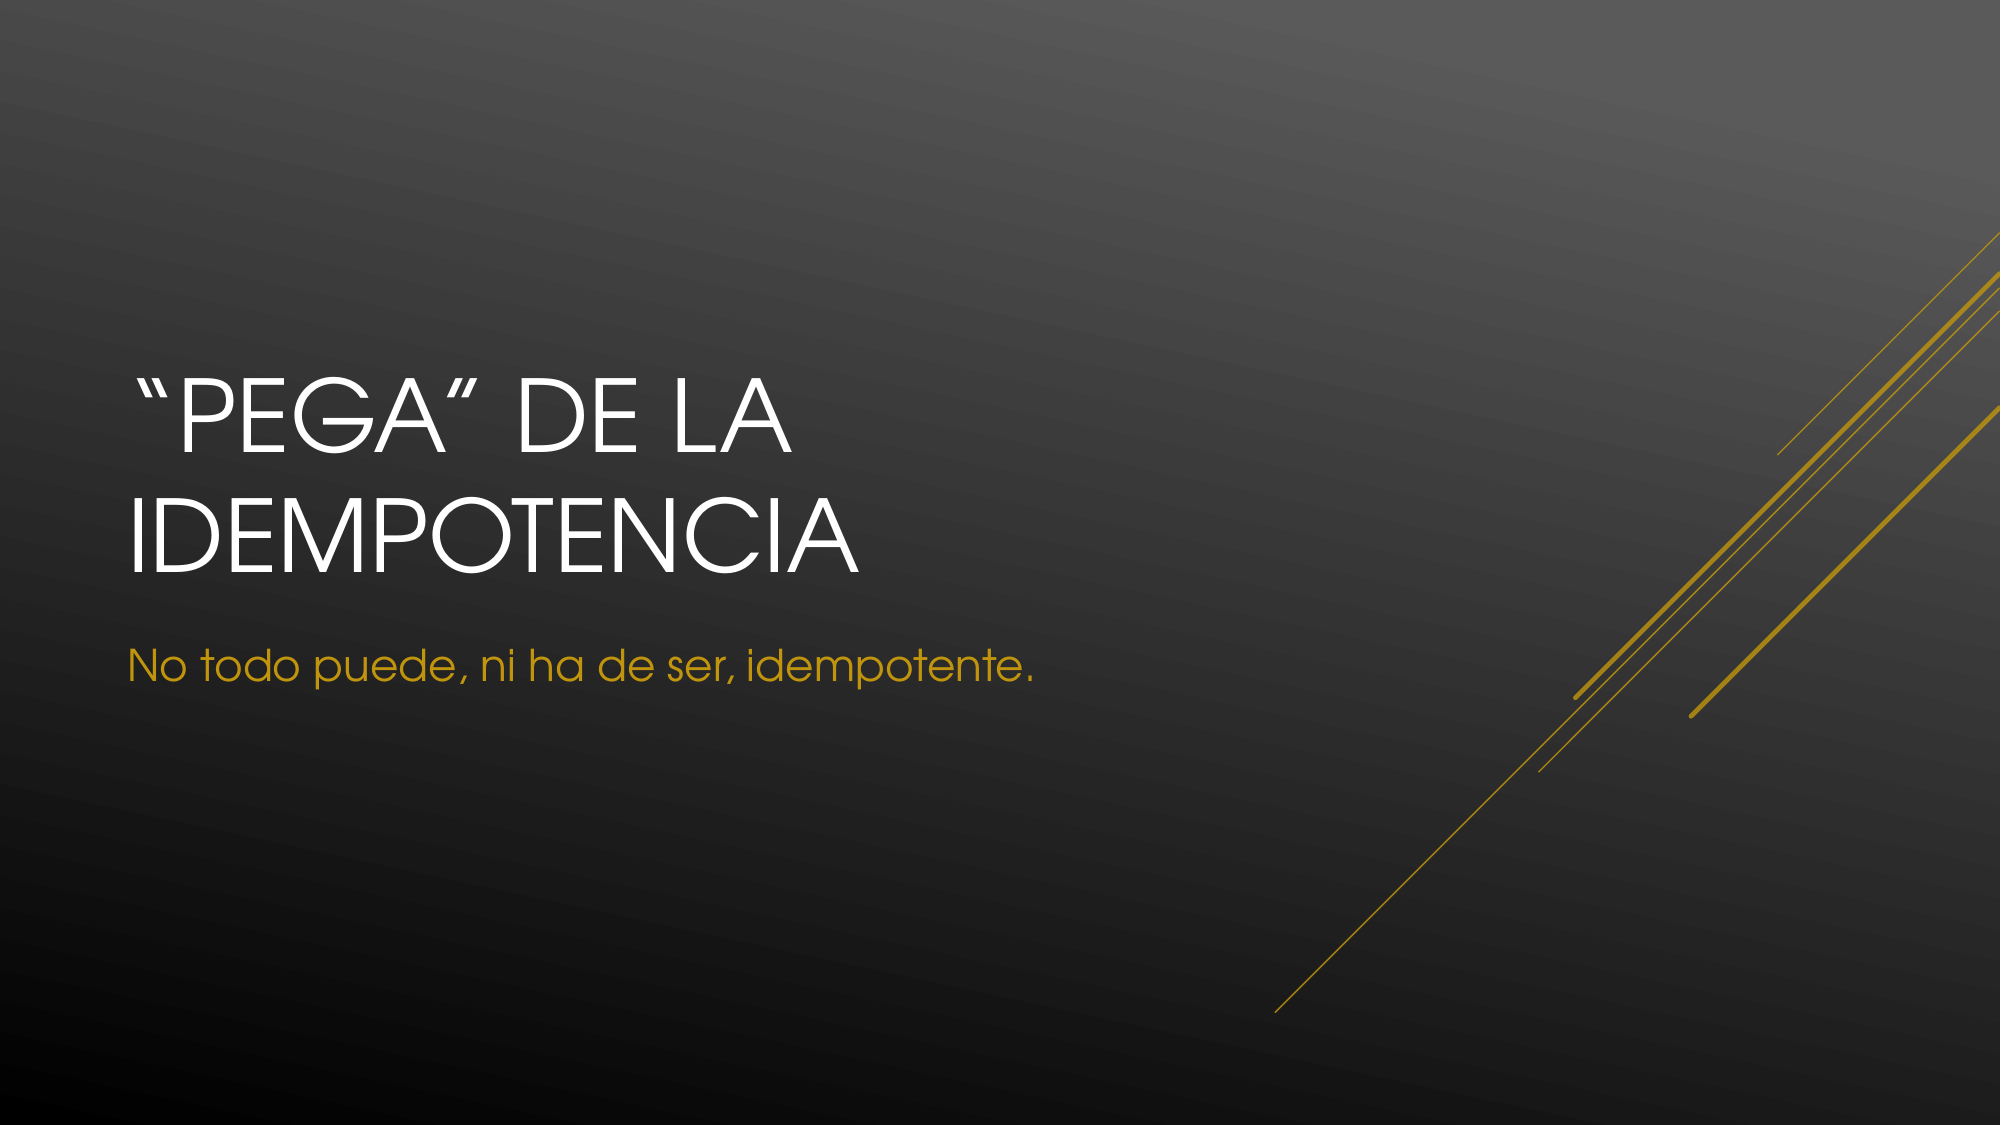

# “Pega” de la idempotencia
No todo puede, ni ha de ser, idempotente.